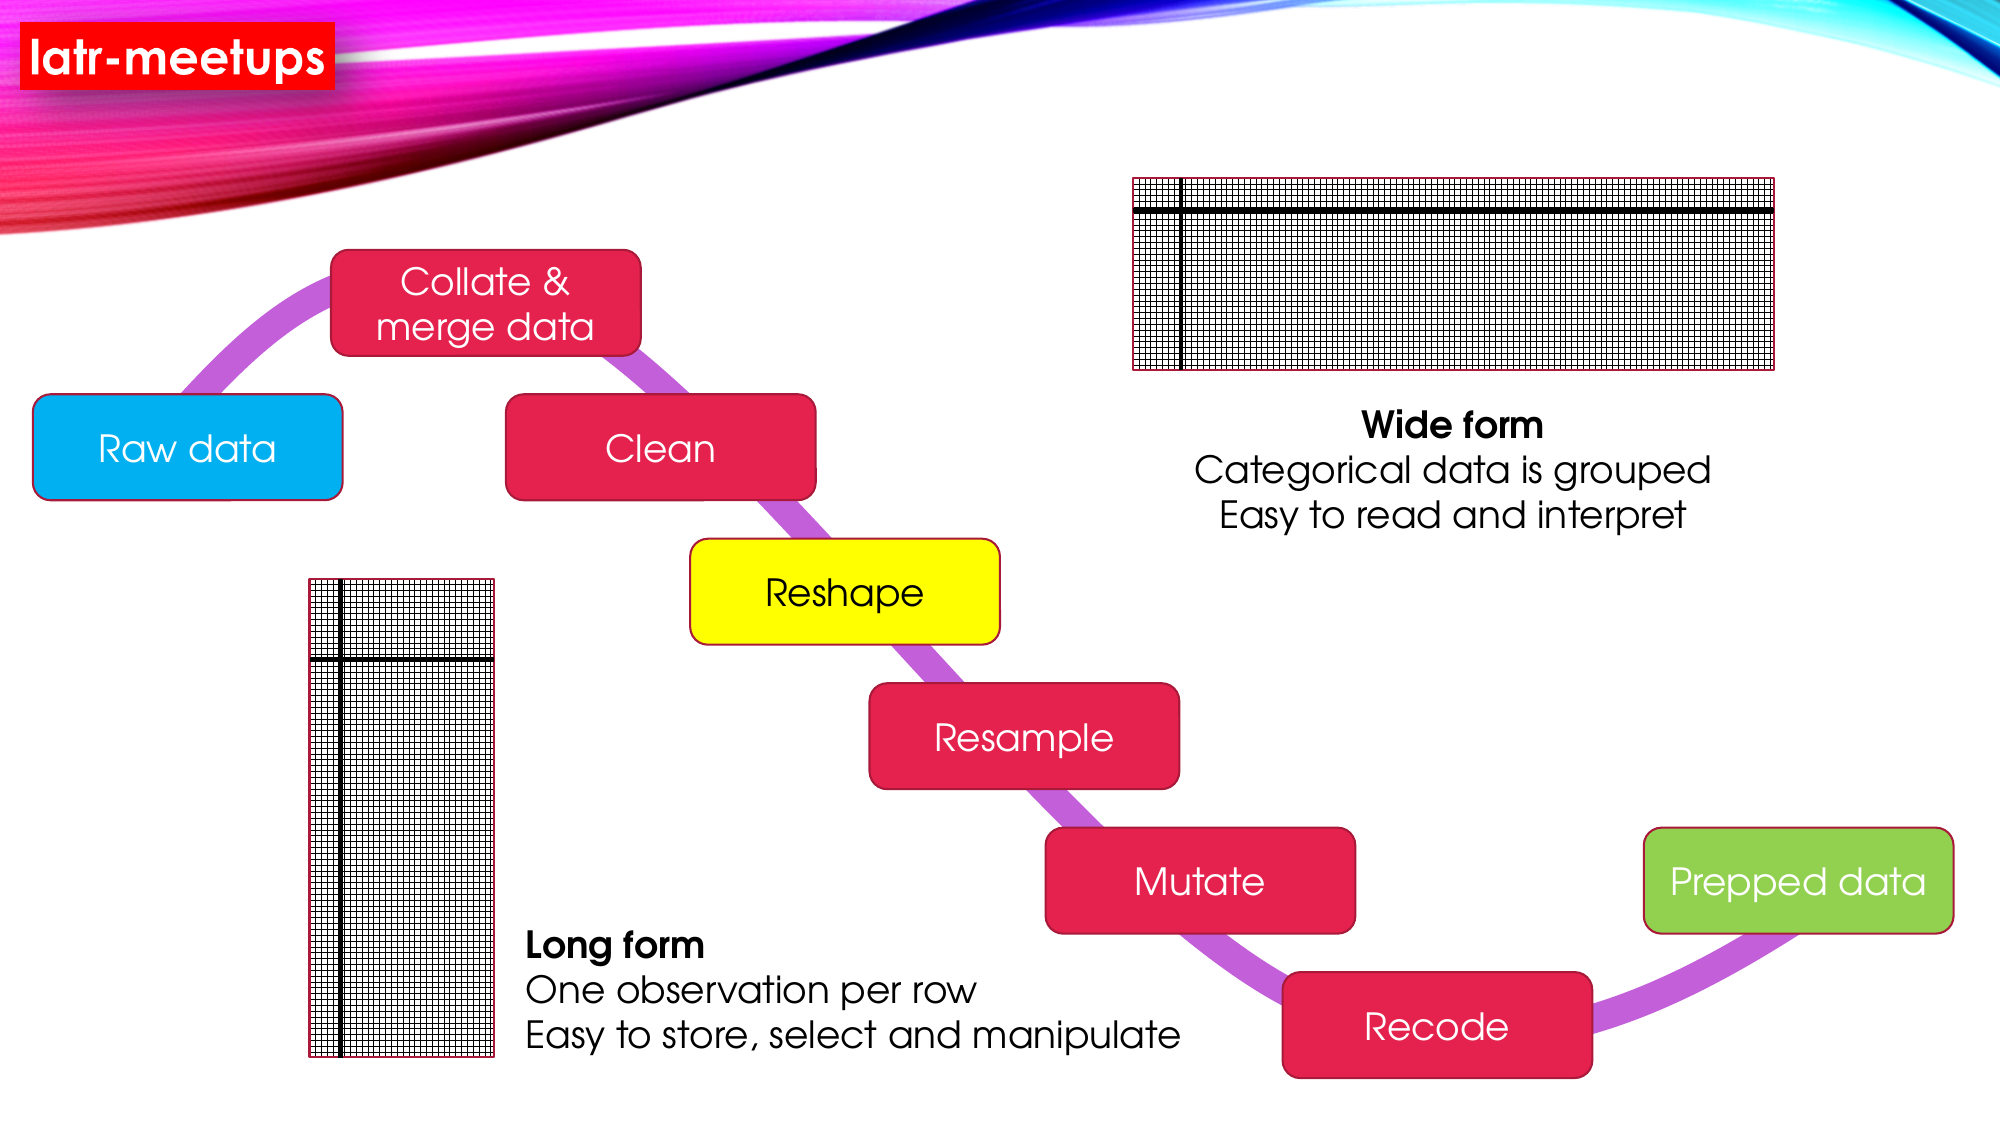

Collate & merge data

Wide form
Categorical data is grouped
Easy to read and interpret
Raw data
Clean
Reshape

Resample
Mutate
Prepped data
Long form
One observation per row
Easy to store, select and manipulate
Recode